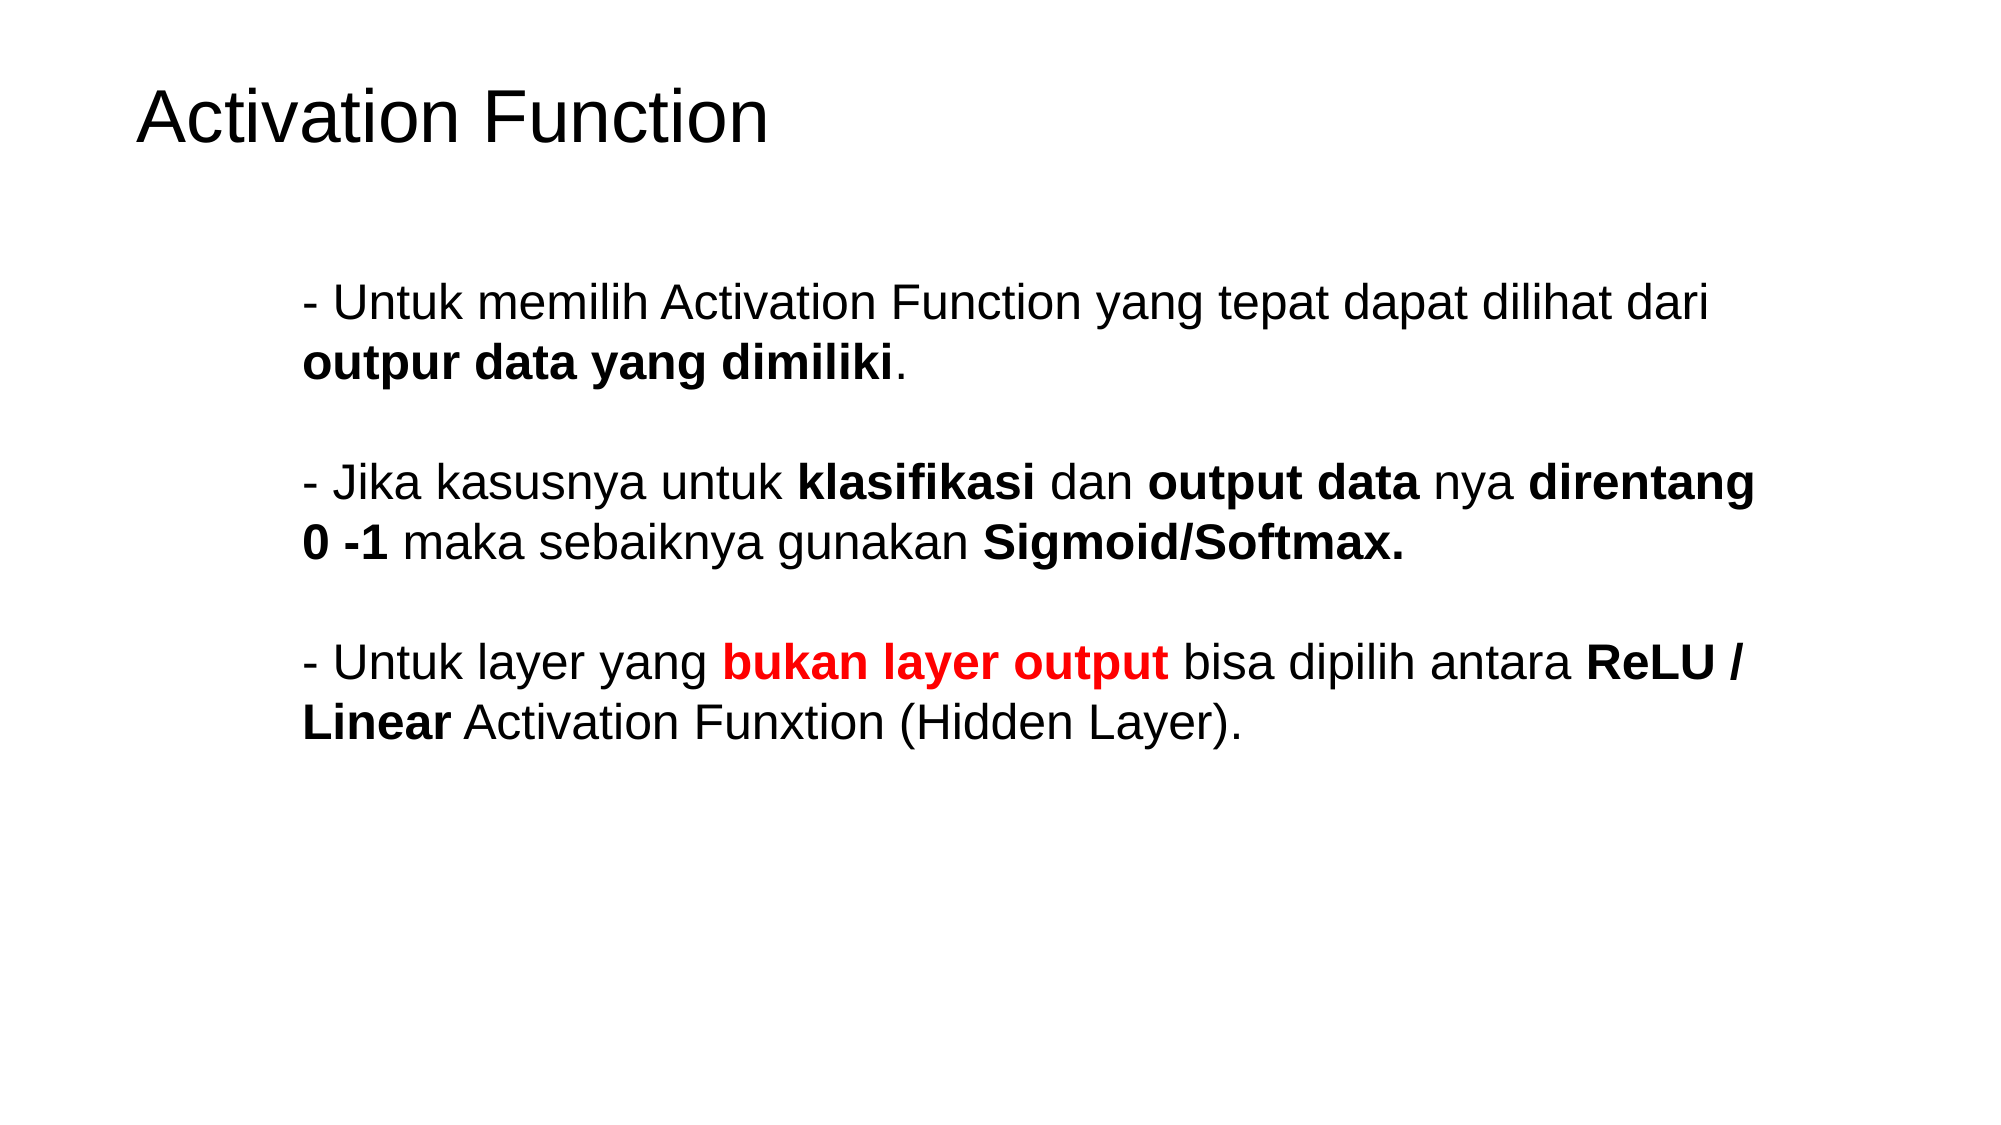

Activation Function
- Untuk memilih Activation Function yang tepat dapat dilihat dari outpur data yang dimiliki.

- Jika kasusnya untuk klasifikasi dan output data nya direntang 0 -1 maka sebaiknya gunakan Sigmoid/Softmax.

- Untuk layer yang bukan layer output bisa dipilih antara ReLU / Linear Activation Funxtion (Hidden Layer).